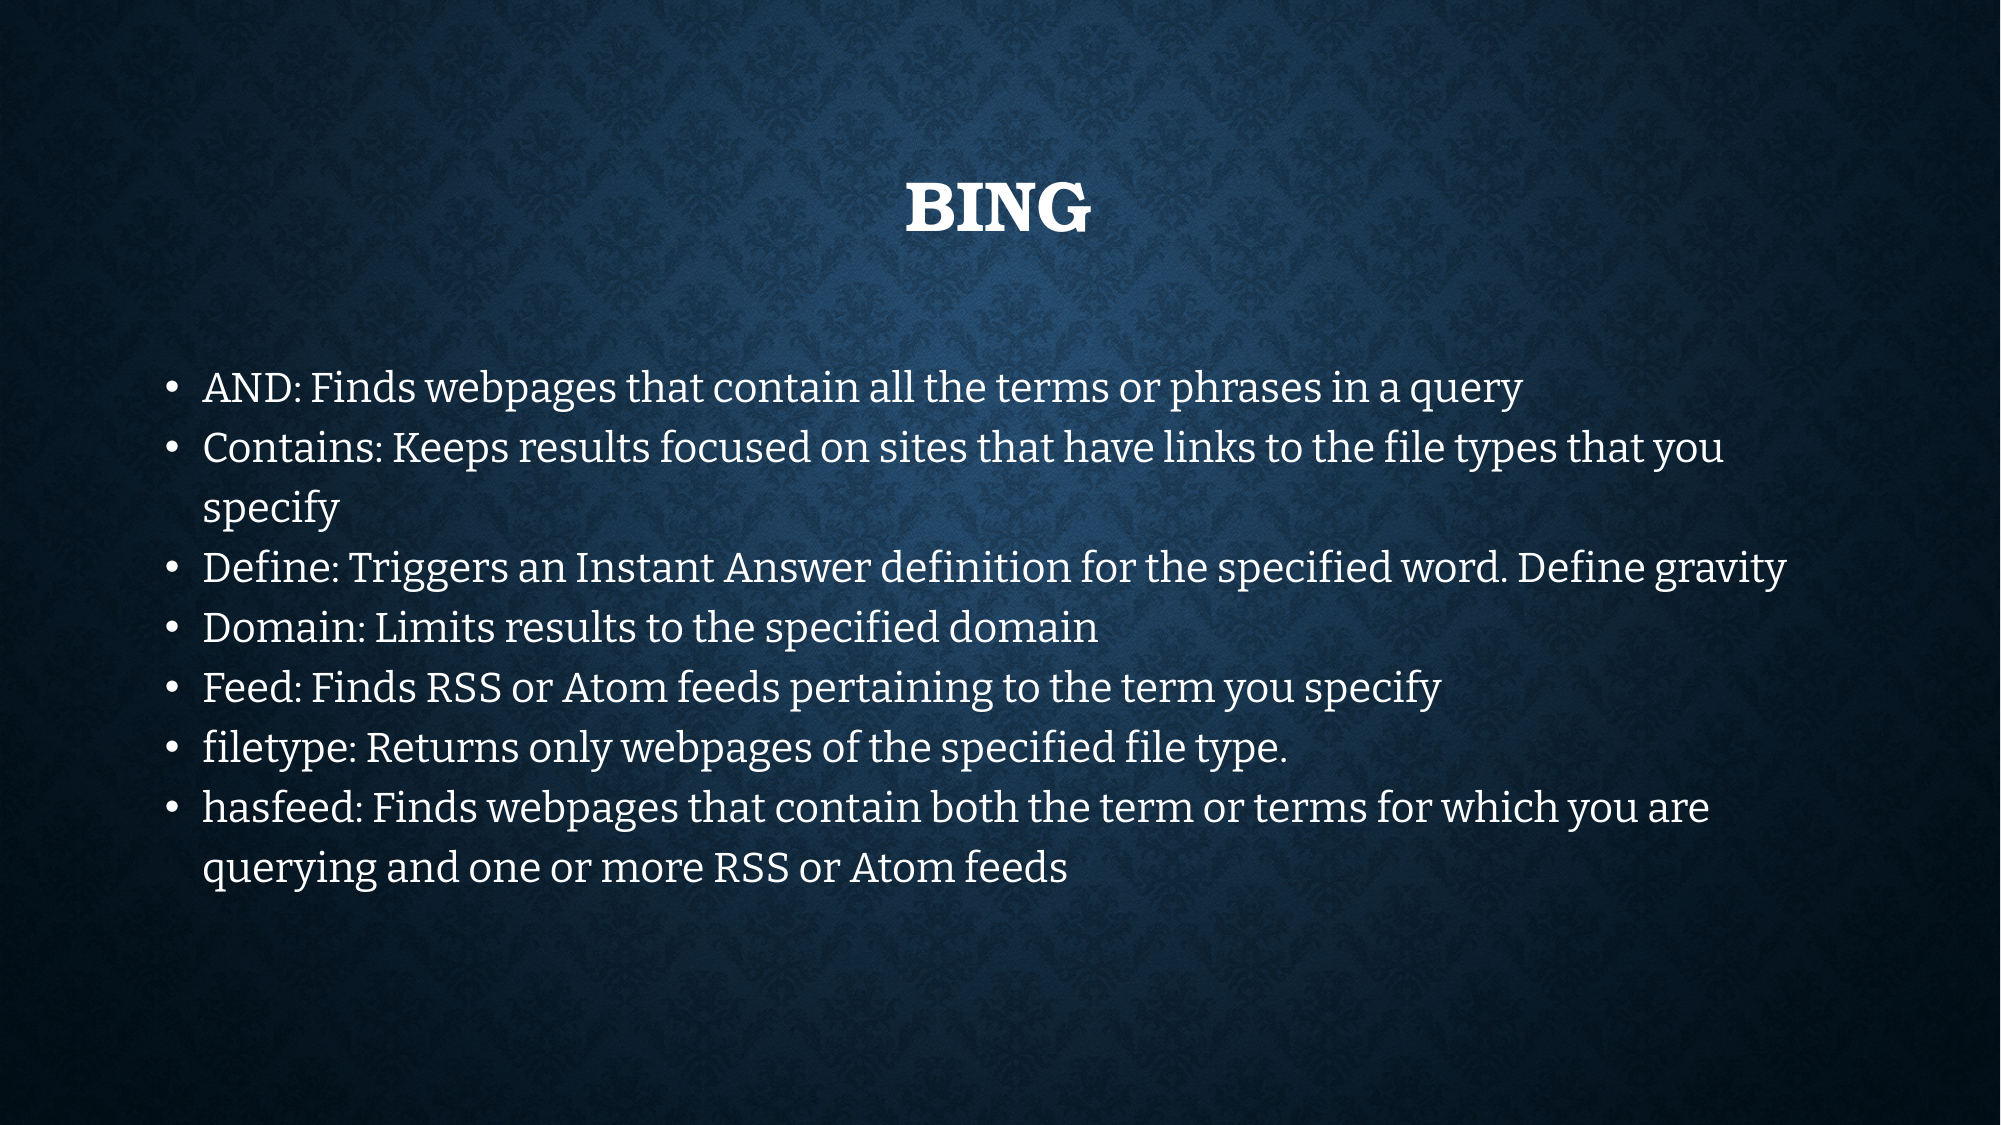

Bing
AND: Finds webpages that contain all the terms or phrases in a query
Contains: Keeps results focused on sites that have links to the file types that you specify
Define: Triggers an Instant Answer definition for the specified word. Define gravity
Domain: Limits results to the specified domain
Feed: Finds RSS or Atom feeds pertaining to the term you specify
filetype: Returns only webpages of the specified file type.
hasfeed: Finds webpages that contain both the term or terms for which you are querying and one or more RSS or Atom feeds